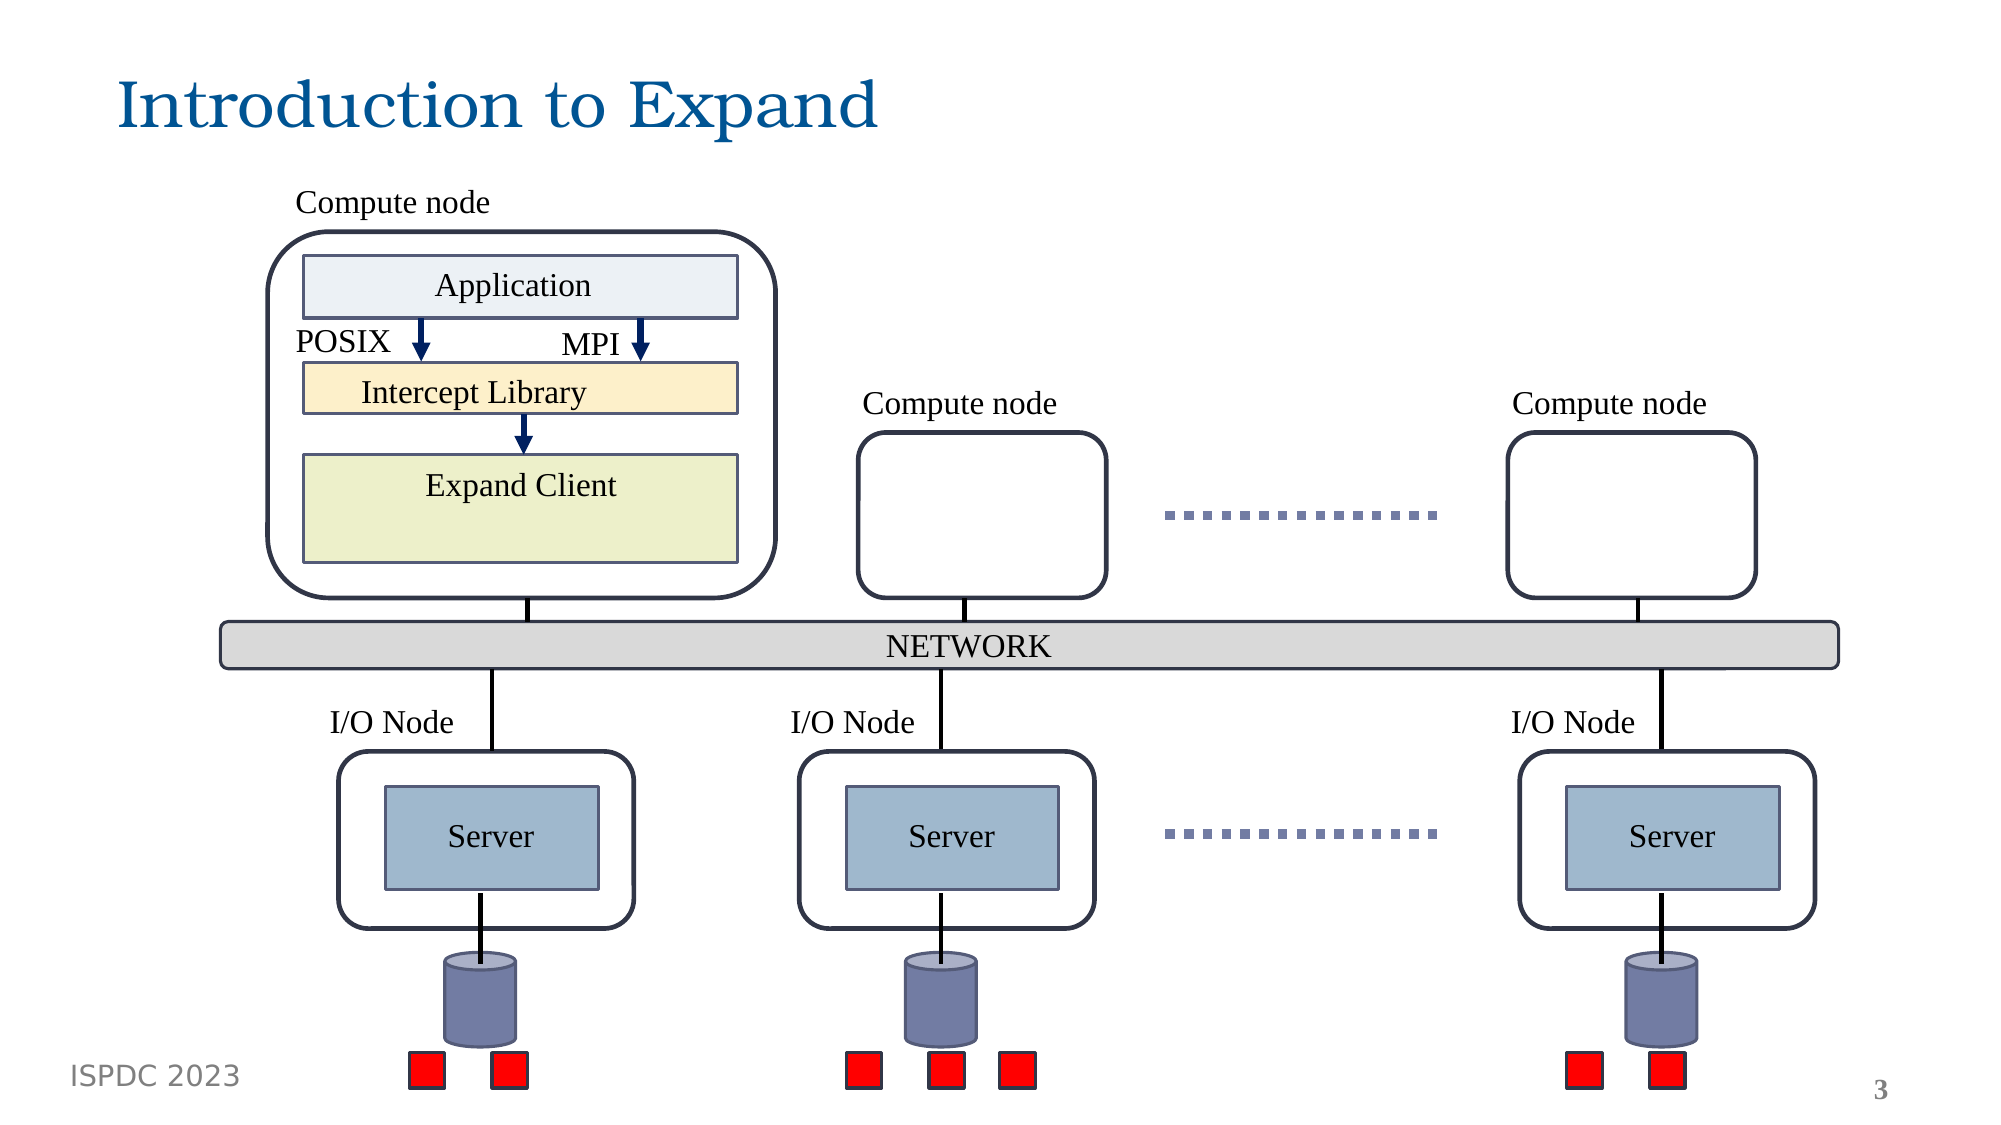

# Introduction to Expand
Compute node

Application
POSIX
MPI

Intercept Library
Compute node
Compute node

Expand Client
NETWORK

I/O Node
I/O Node
I/O Node

Server
Server
Server

3